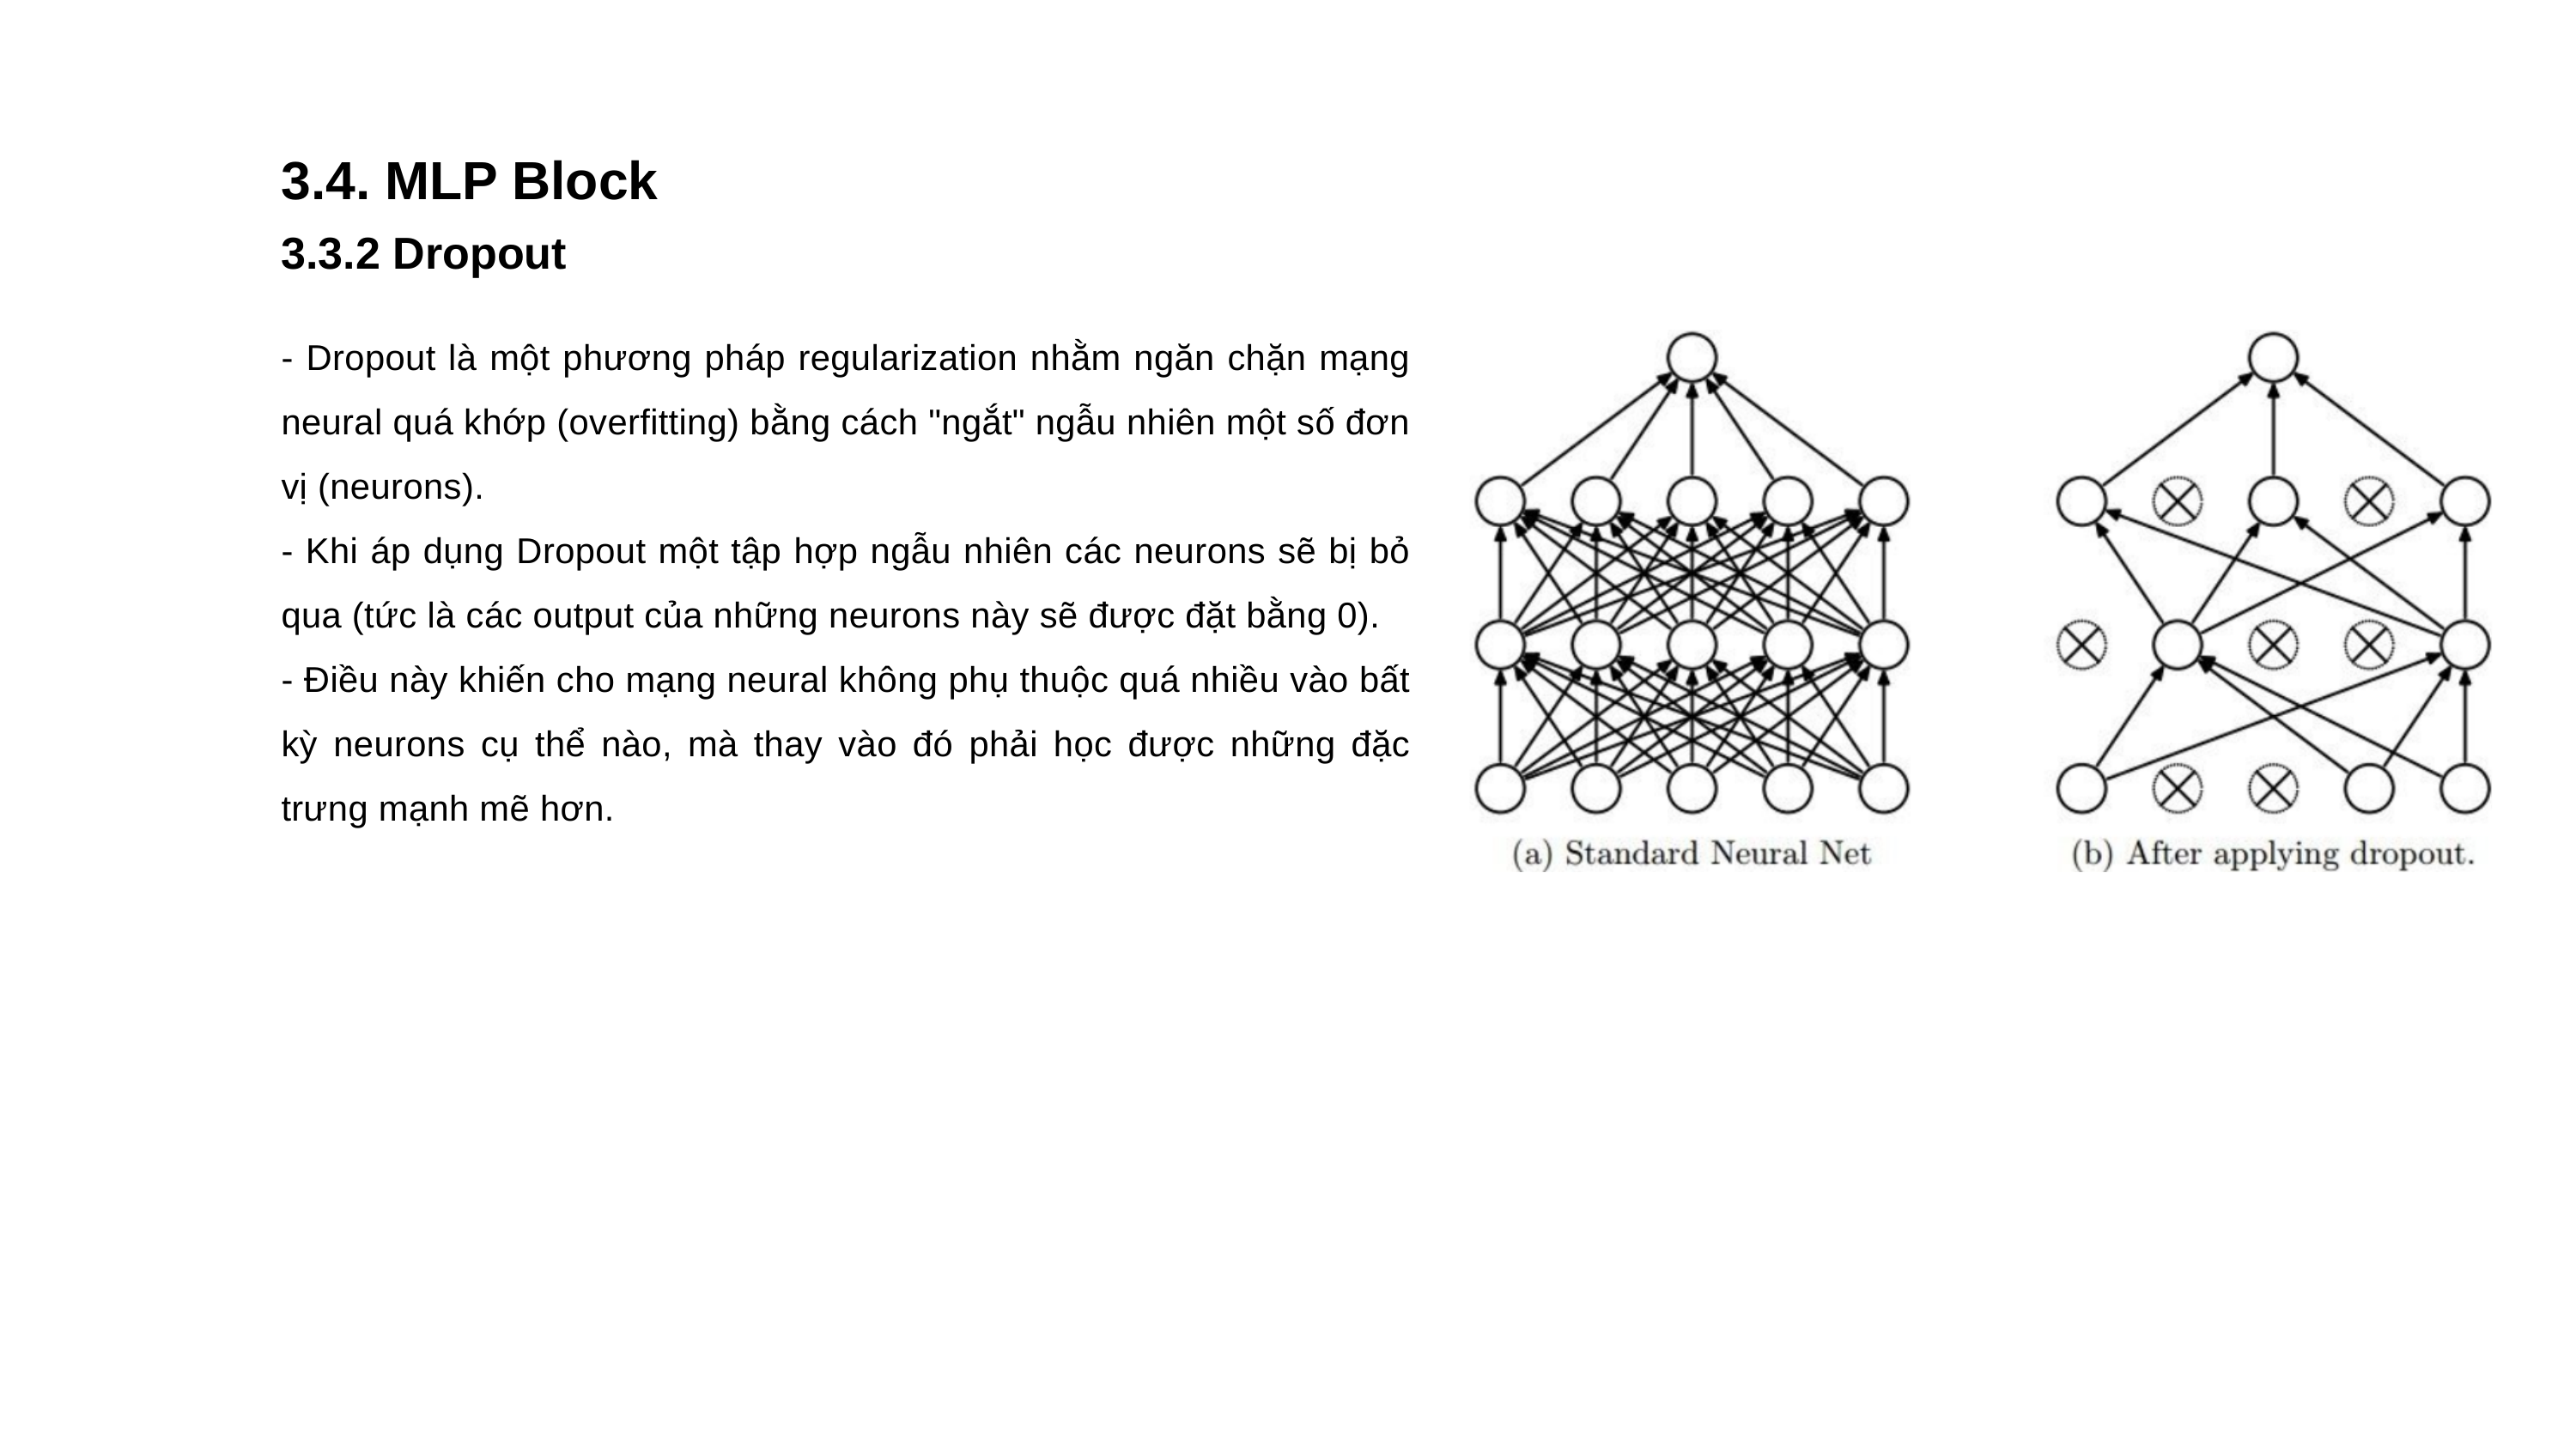

3.4. MLP Block
3.3.2 Dropout
- Dropout là một phương pháp regularization nhằm ngăn chặn mạng neural quá khớp (overfitting) bằng cách "ngắt" ngẫu nhiên một số đơn vị (neurons).
- Khi áp dụng Dropout một tập hợp ngẫu nhiên các neurons sẽ bị bỏ qua (tức là các output của những neurons này sẽ được đặt bằng 0).
- Điều này khiến cho mạng neural không phụ thuộc quá nhiều vào bất kỳ neurons cụ thể nào, mà thay vào đó phải học được những đặc trưng mạnh mẽ hơn.